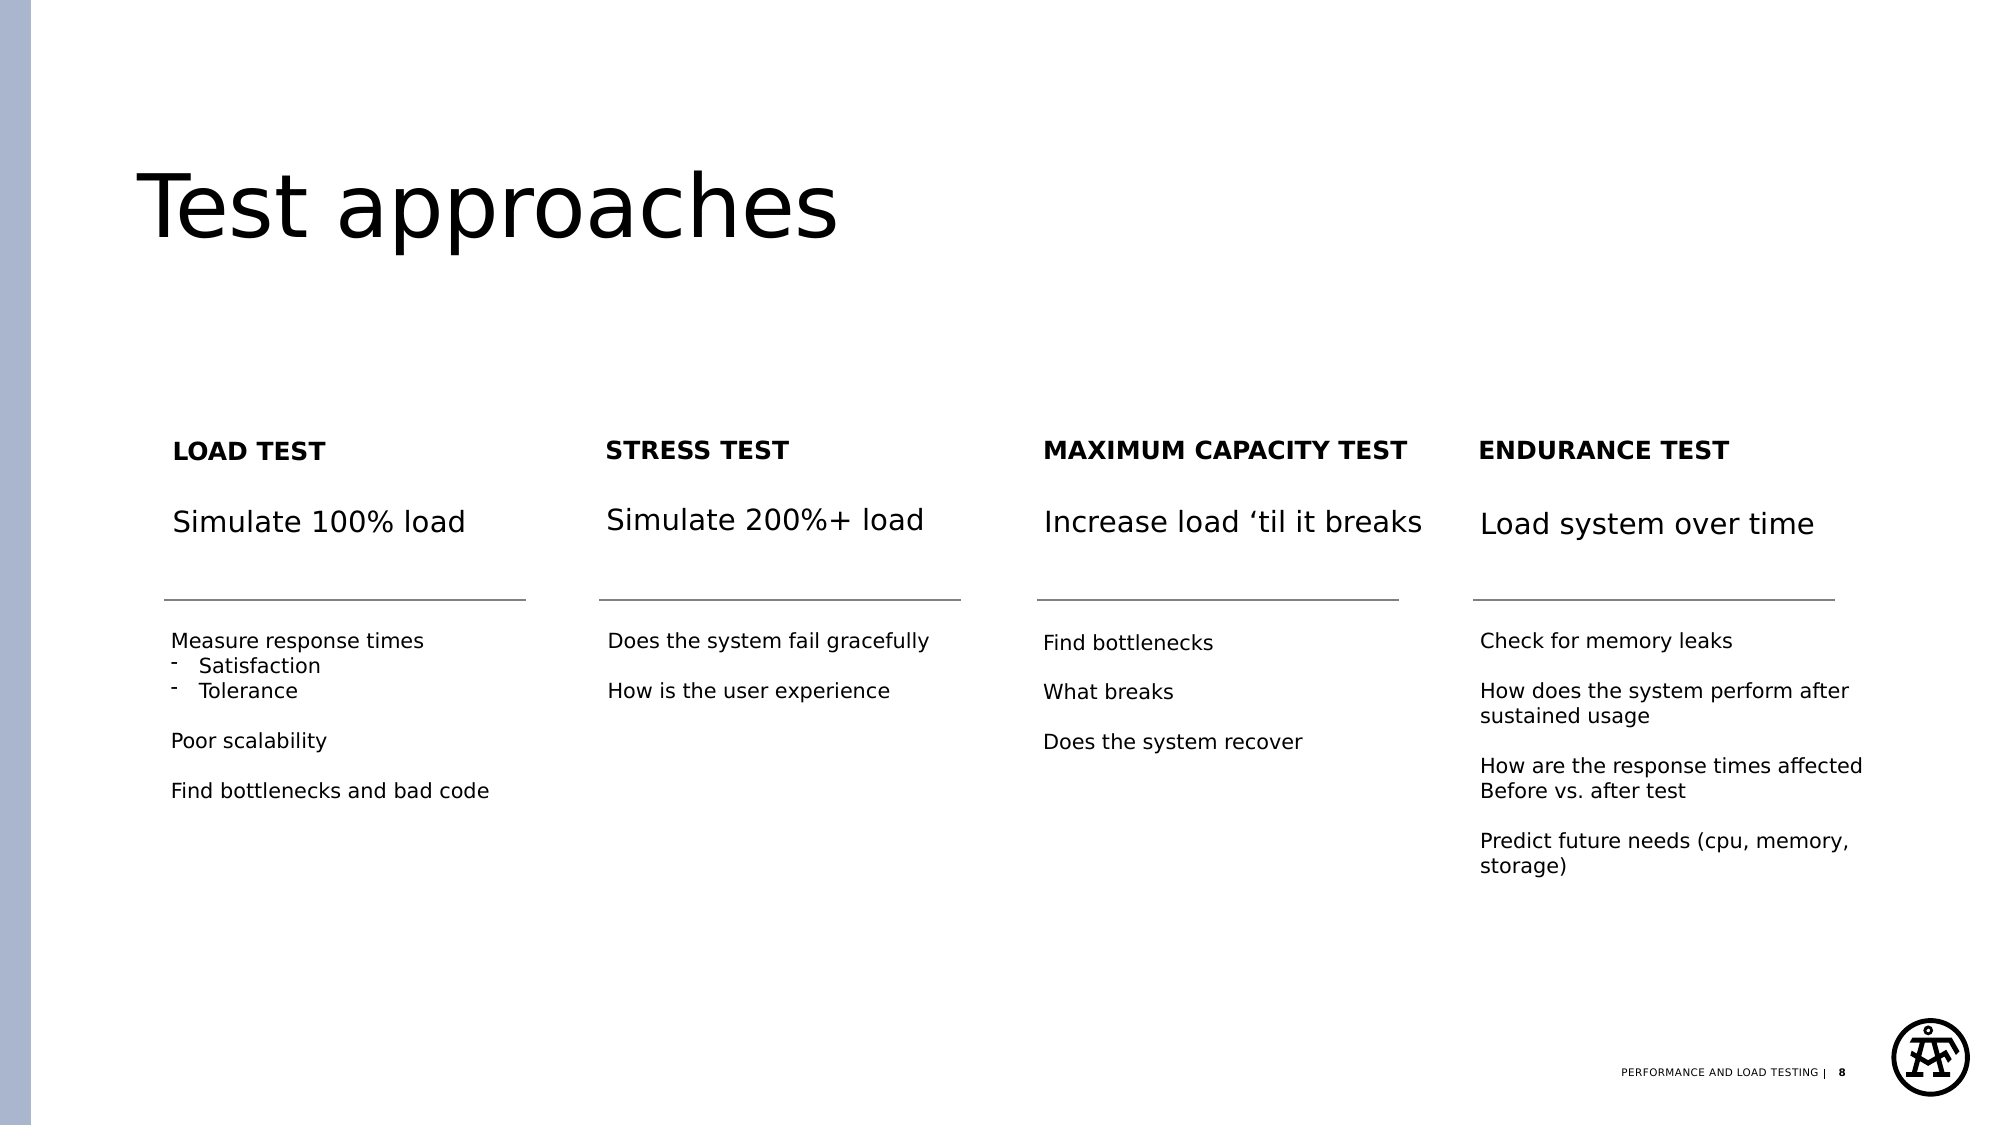

# Test approaches

LOAD TEST
Simulate 100% load
Measure response times
Satisfaction
Tolerance

Poor scalability

Find bottlenecks and bad code

STRESS TEST
Simulate 200%+ load
Does the system fail gracefully

How is the user experience

MAXIMUM CAPACITY TEST
Increase load ‘til it breaks
Find bottlenecks

What breaks

Does the system recover

ENDURANCE TEST
Load system over time
Check for memory leaks

How does the system perform after sustained usage

How are the response times affected
Before vs. after test

Predict future needs (cpu, memory, storage)

Performance and load testing
8